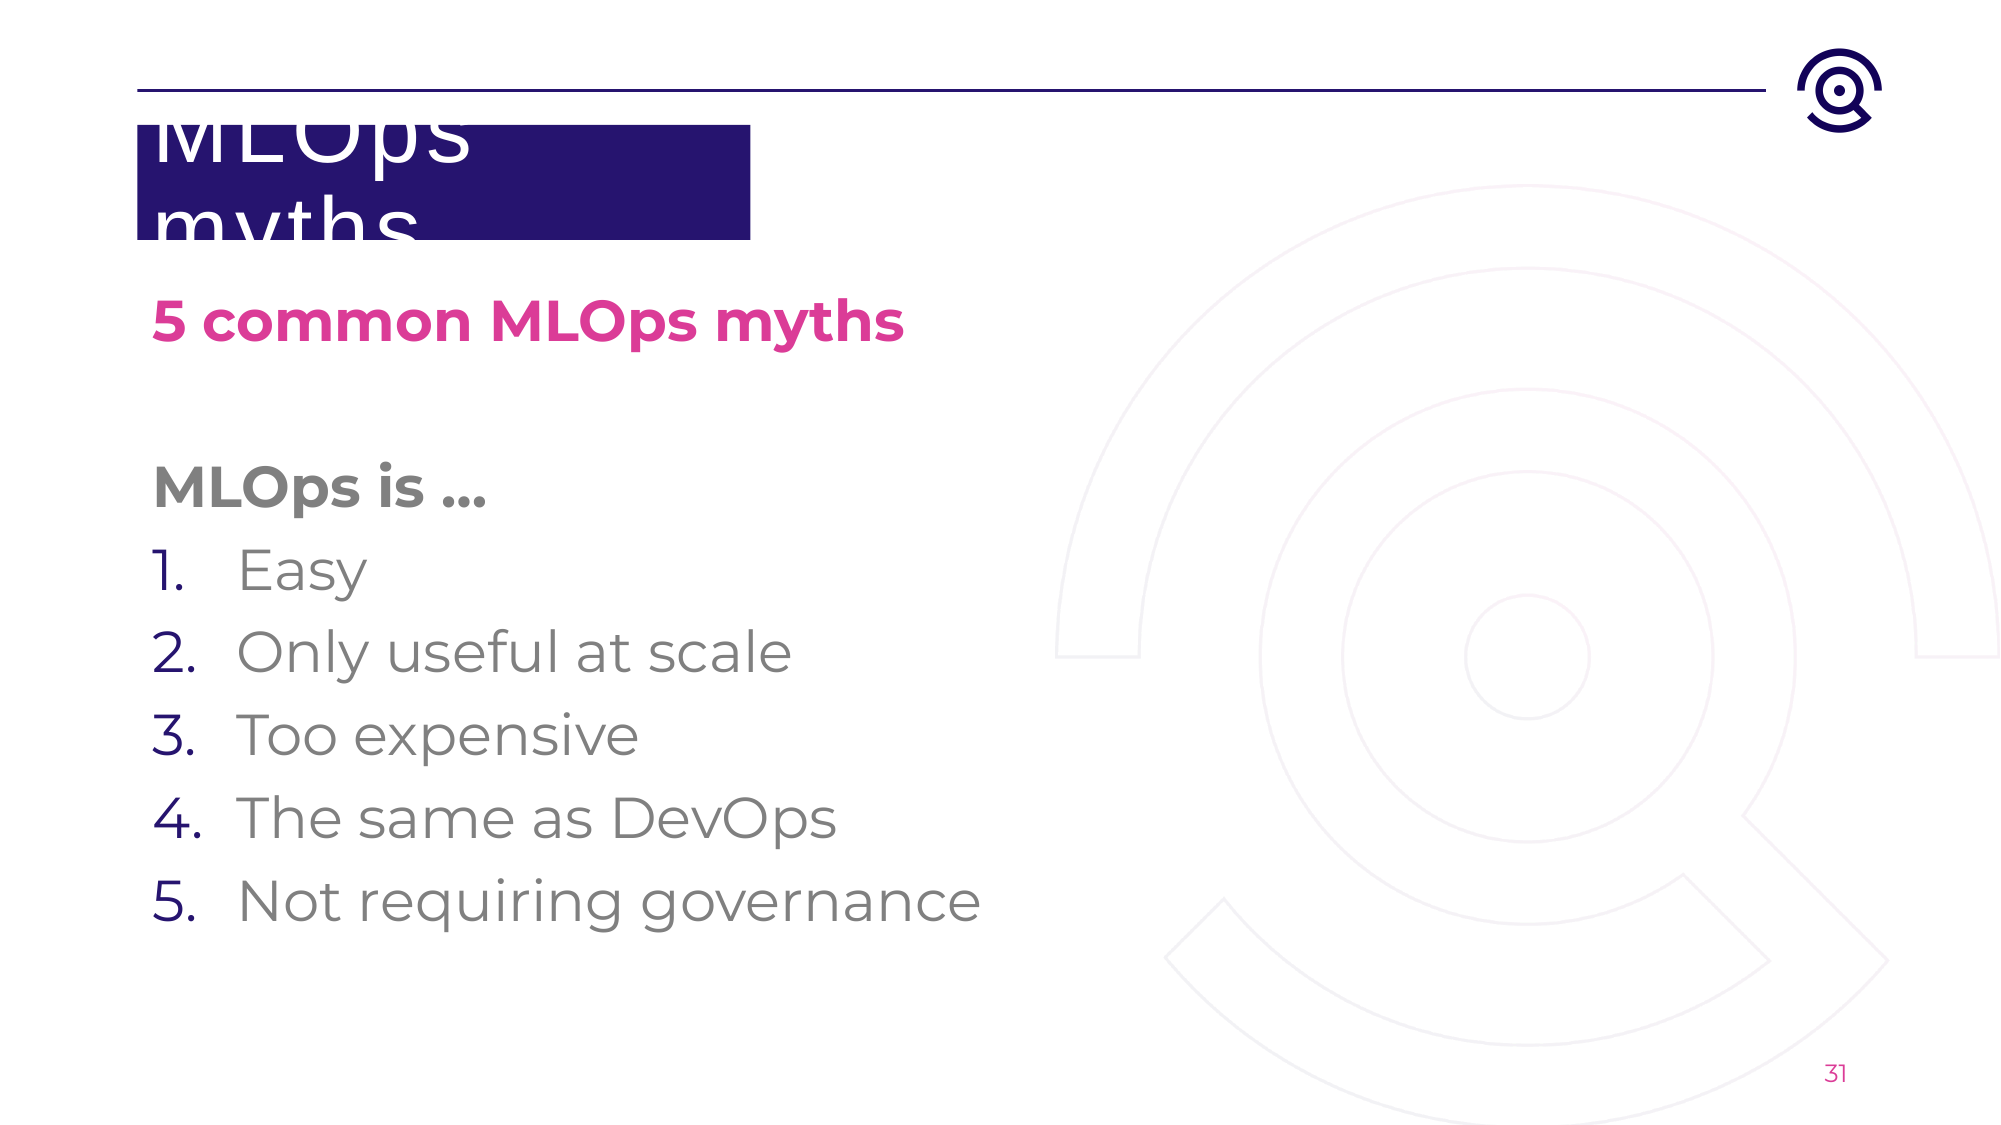

# MLOps myths
5 common MLOps myths

MLOps is …
Easy
Only useful at scale
Too expensive
The same as DevOps
Not requiring governance
31